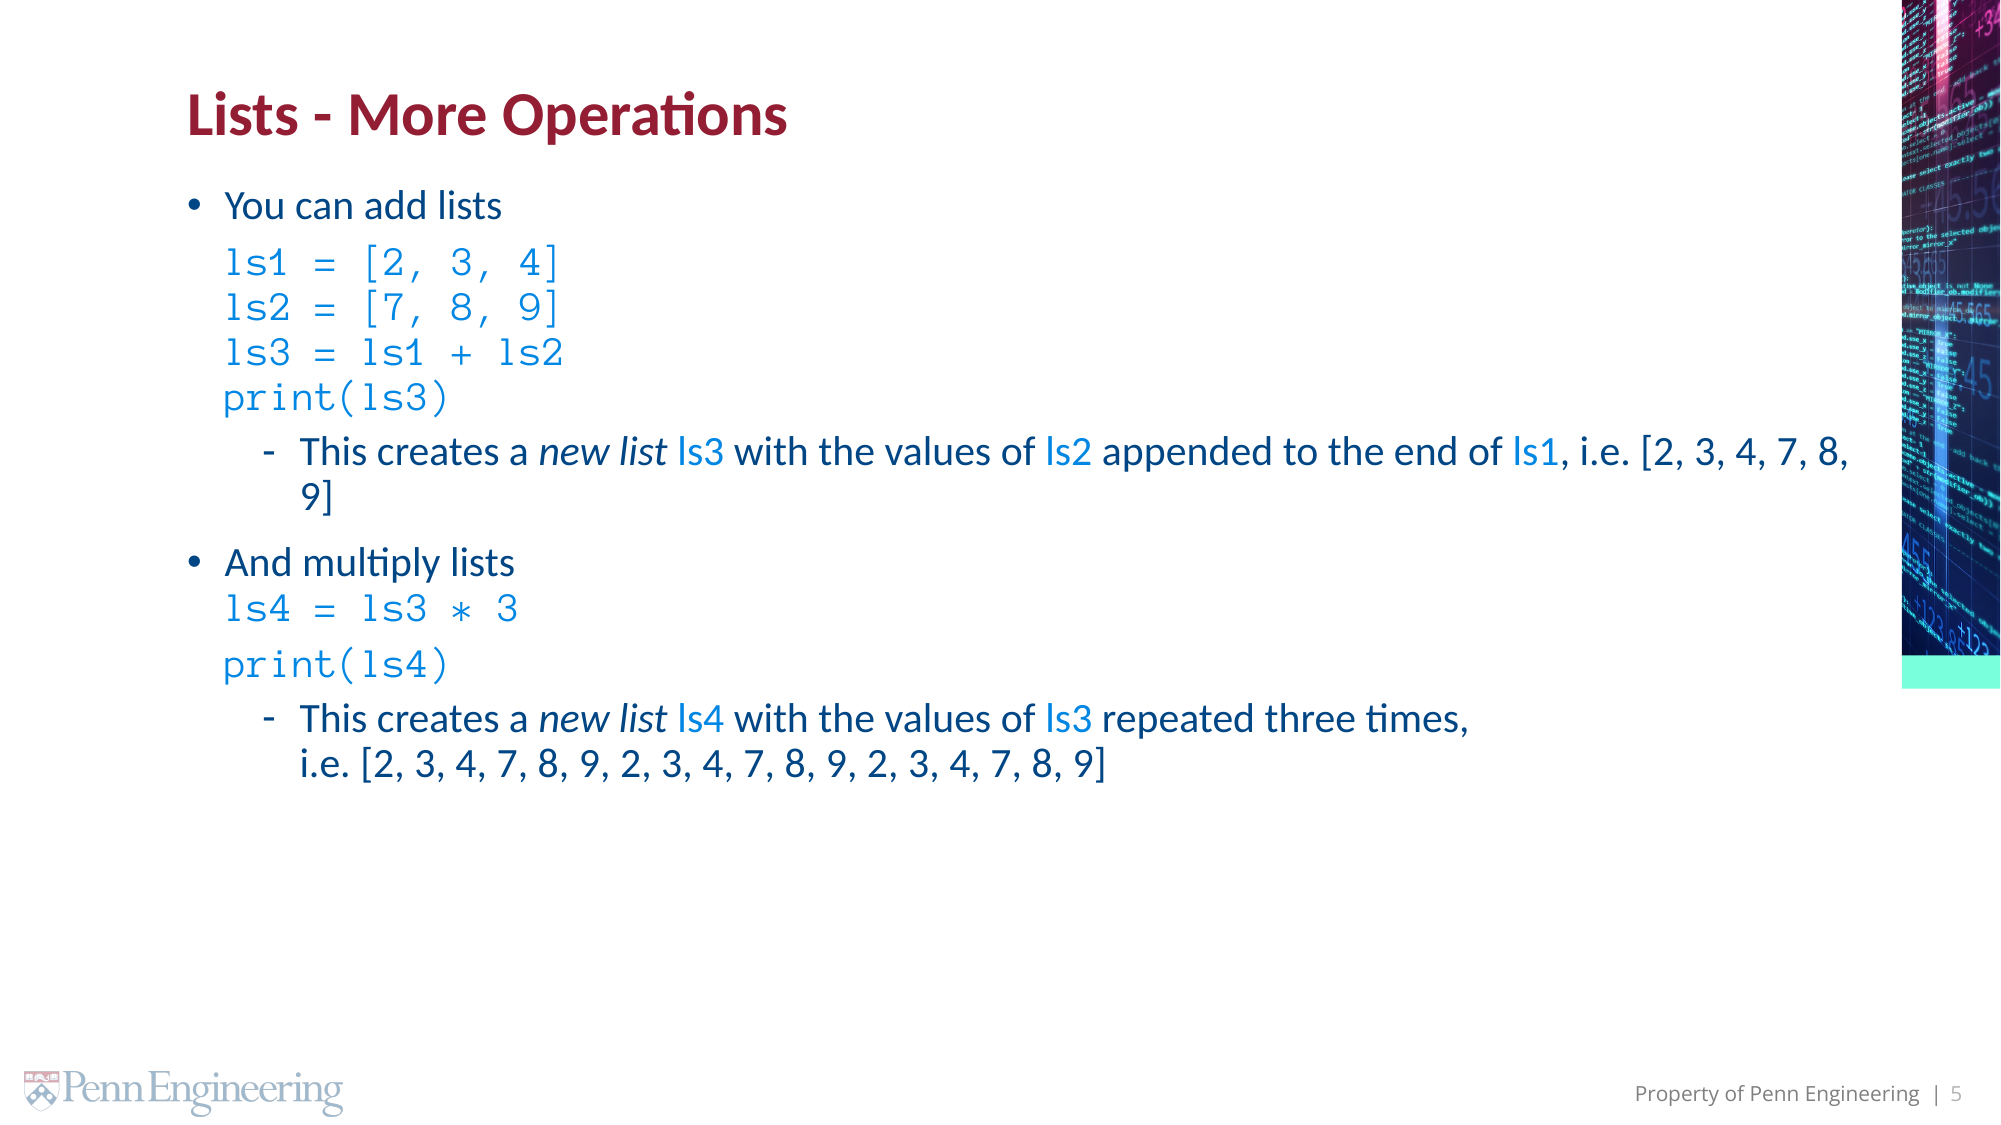

# Lists - More Operations
You can add lists
ls1 = [2, 3, 4]
ls2 = [7, 8, 9]
ls3 = ls1 + ls2
print(ls3)
This creates a new list ls3 with the values of ls2 appended to the end of ls1, i.e. [2, 3, 4, 7, 8, 9]
And multiply lists
ls4 = ls3 * 3
print(ls4)
This creates a new list ls4 with the values of ls3 repeated three times,
i.e. [2, 3, 4, 7, 8, 9, 2, 3, 4, 7, 8, 9, 2, 3, 4, 7, 8, 9]

5